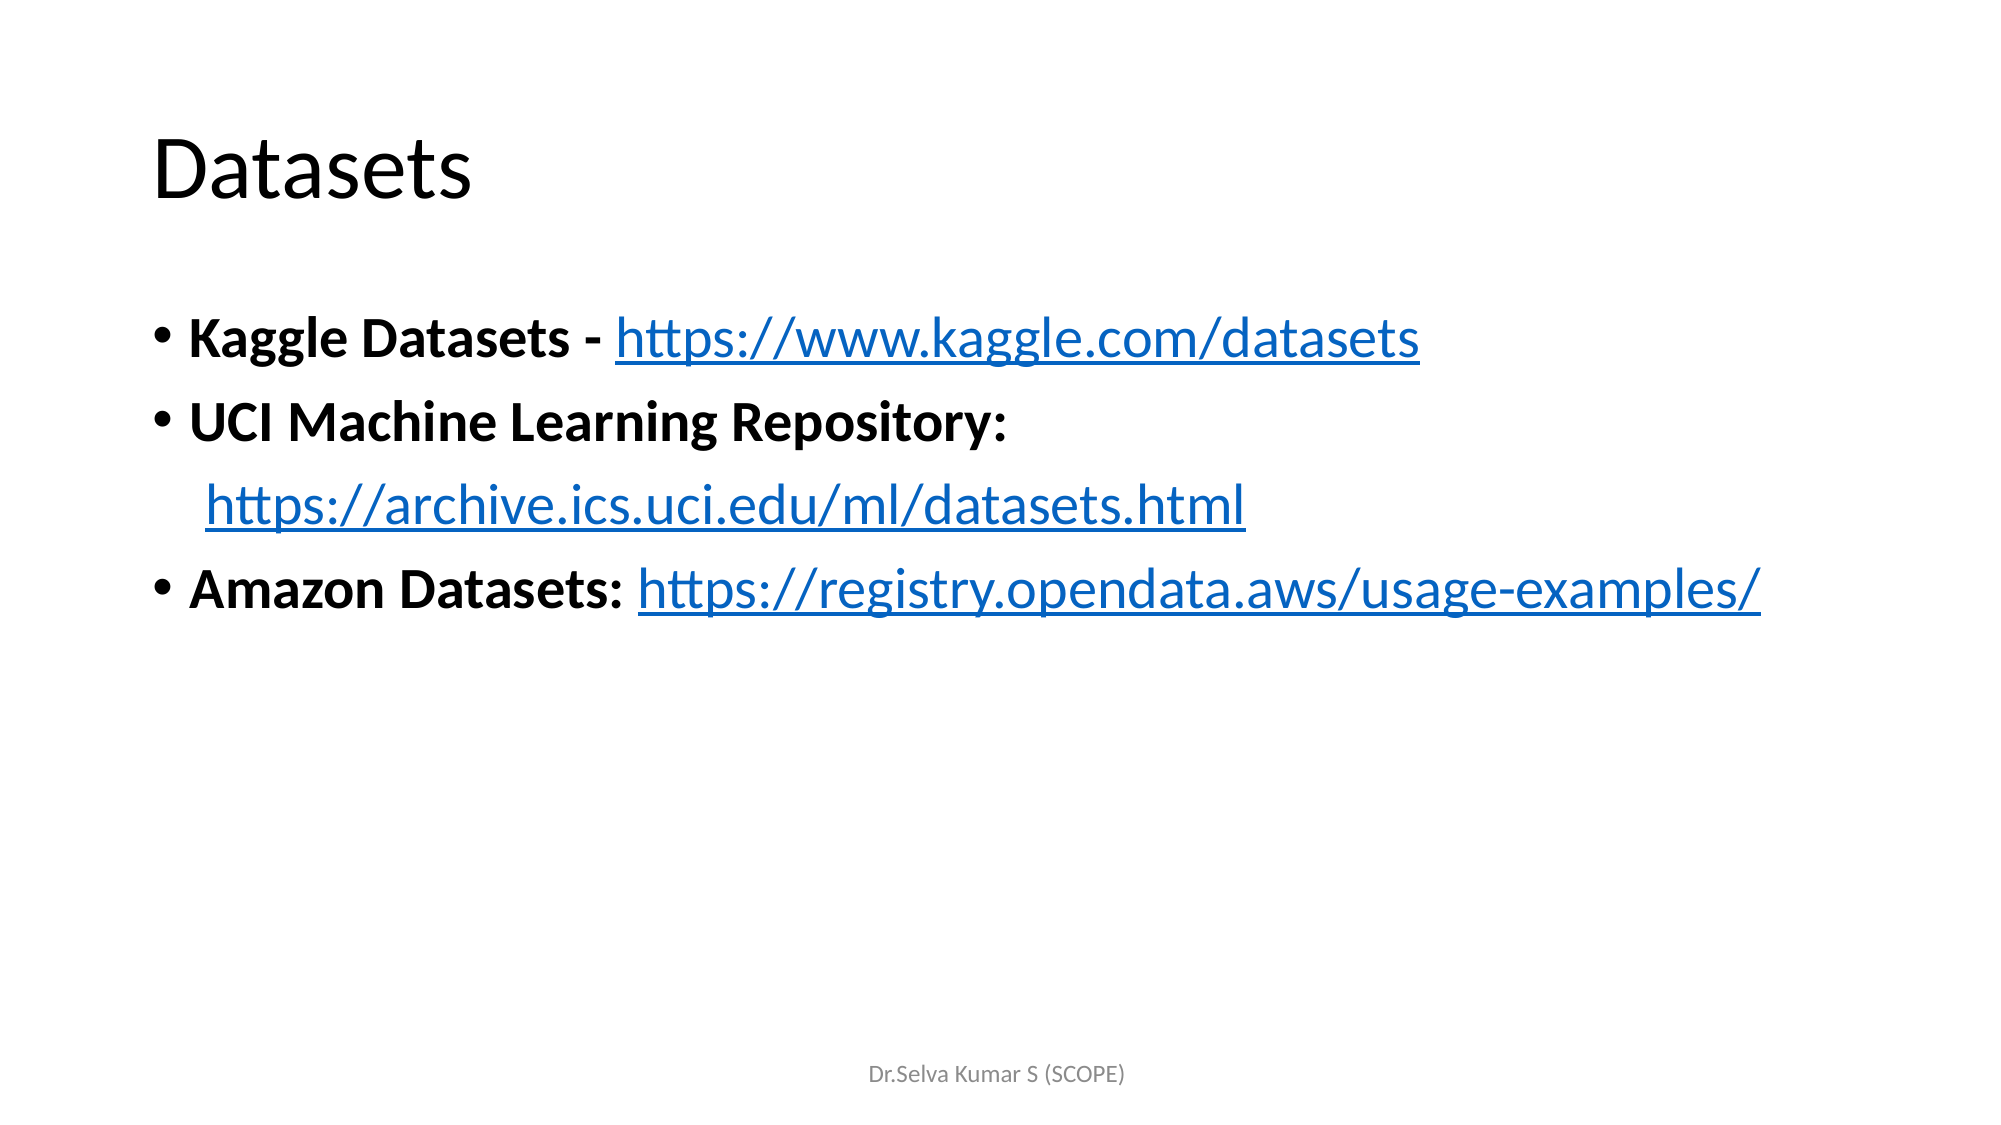

# Datasets
Kaggle Datasets - https://www.kaggle.com/datasets
UCI Machine Learning Repository:
    https://archive.ics.uci.edu/ml/datasets.html
Amazon Datasets: https://registry.opendata.aws/usage-examples/

Dr.Selva Kumar S (SCOPE)